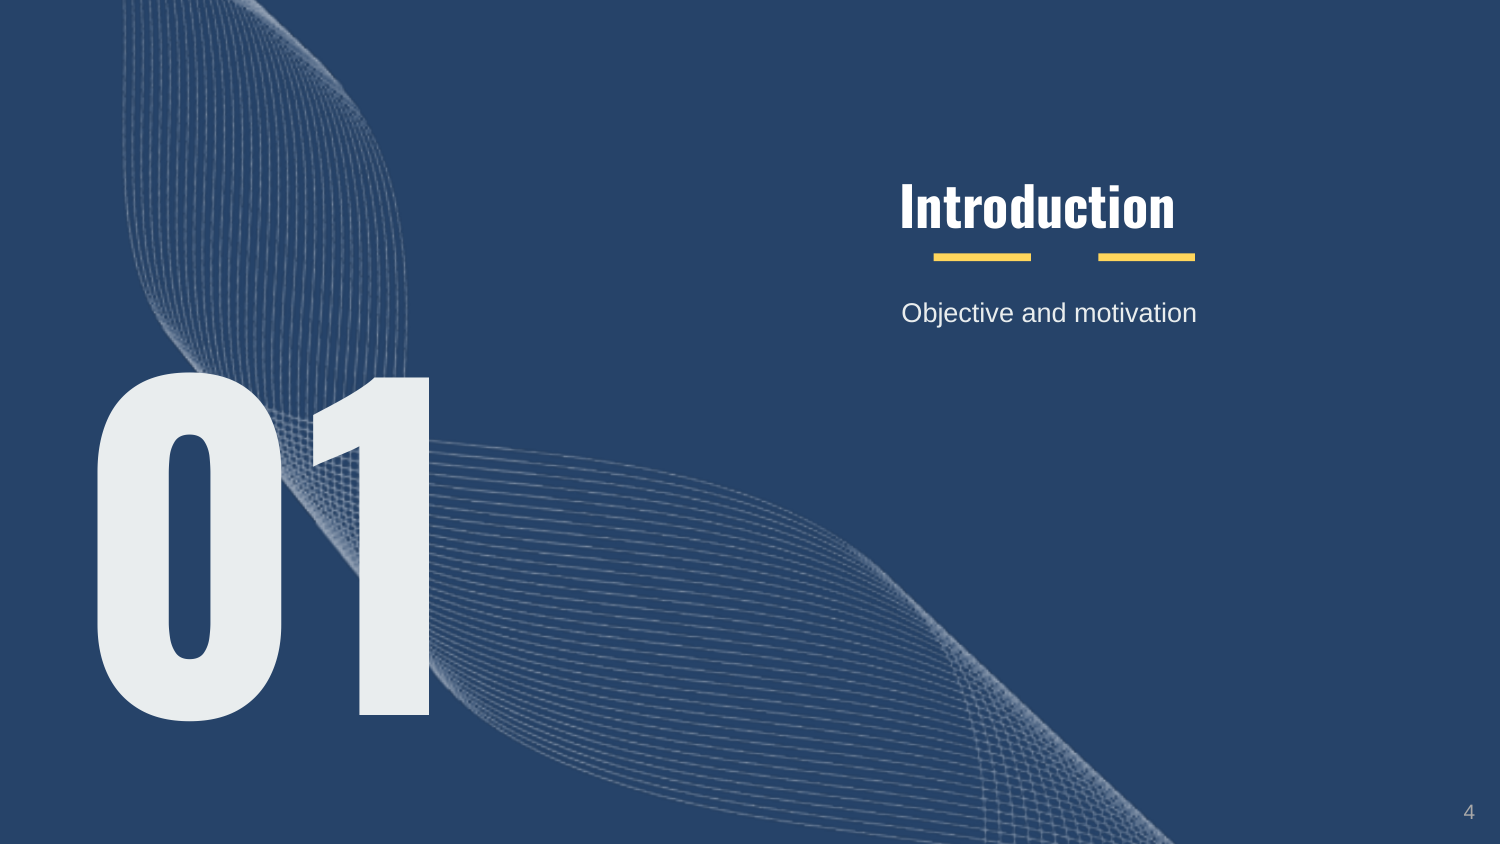

# Introduction
Objective and motivation
01
4